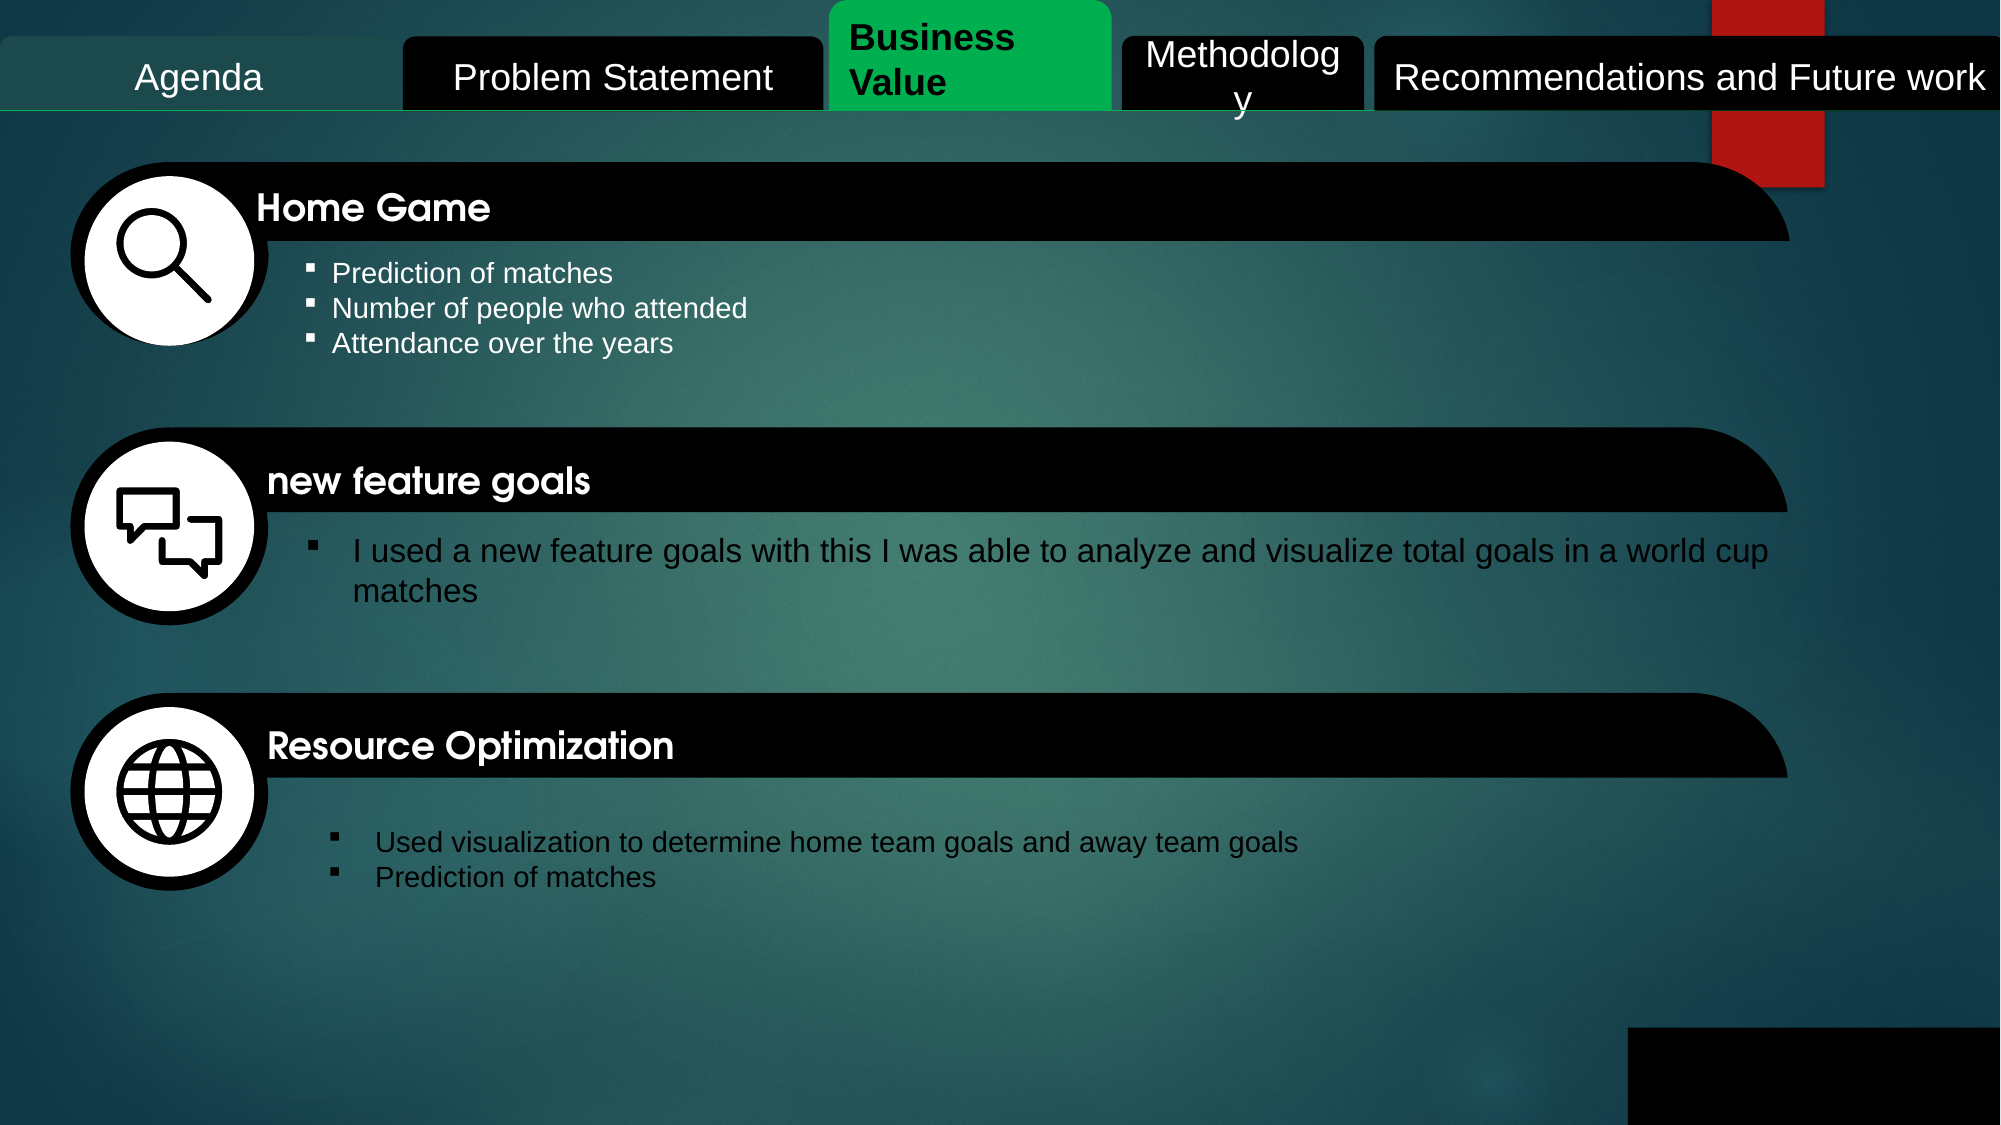

Business Value
Agenda
Recommendations and Future work
Methodology
Problem Statement
  Home Game

Prediction of matches
Number of people who attended
Attendance over the years

   new feature goals

   Resource Optimization

I used a new feature goals with this I was able to analyze and visualize total goals in a world cup matches

Used visualization to determine home team goals and away team goals
Prediction of matches